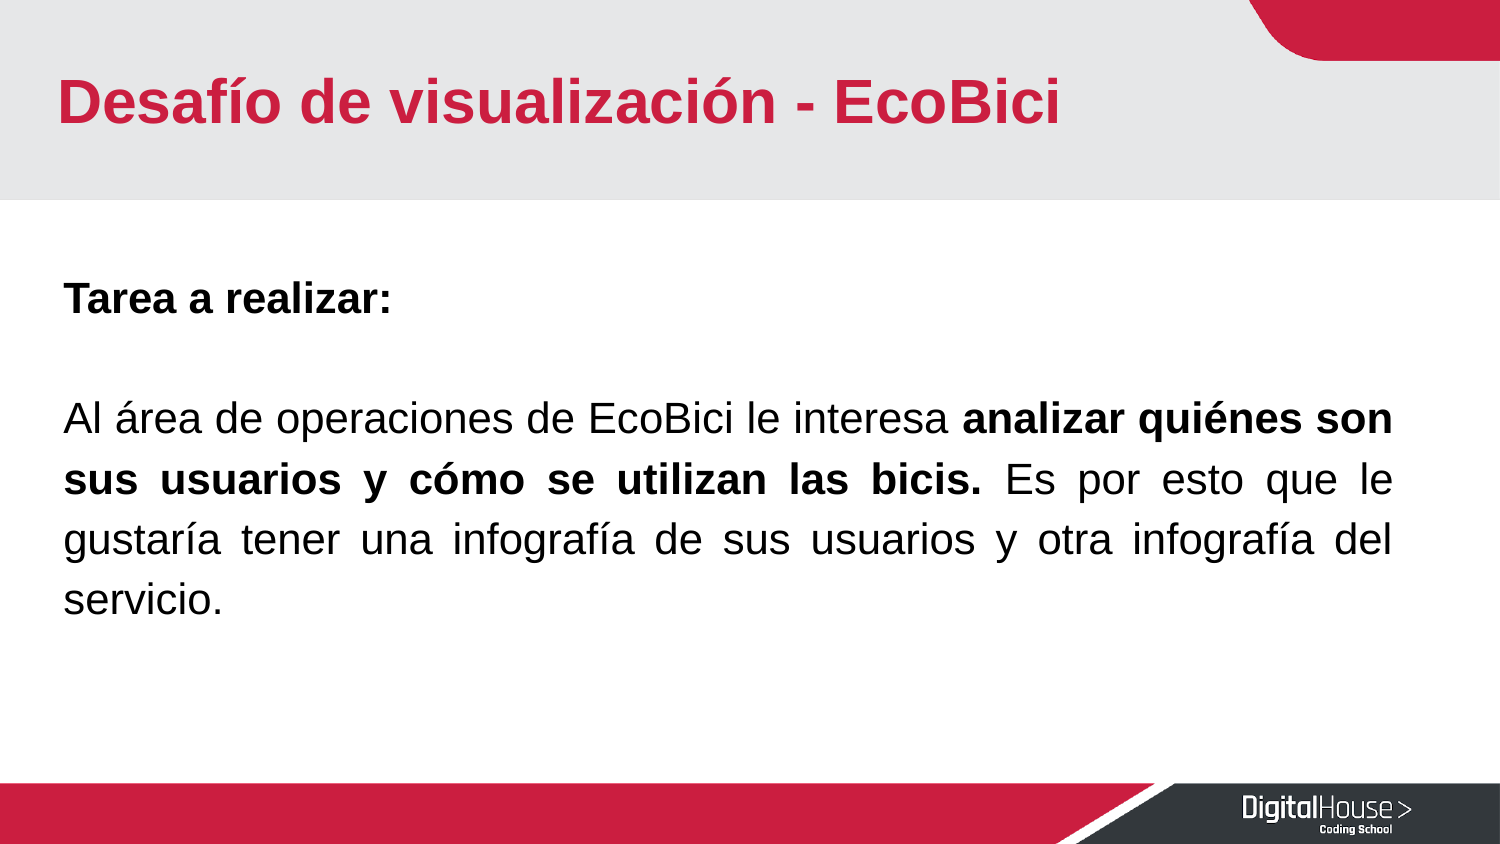

# Desafío de visualización - EcoBici
Tarea a realizar:

Al área de operaciones de EcoBici le interesa analizar quiénes son sus usuarios y cómo se utilizan las bicis. Es por esto que le gustaría tener una infografía de sus usuarios y otra infografía del servicio.